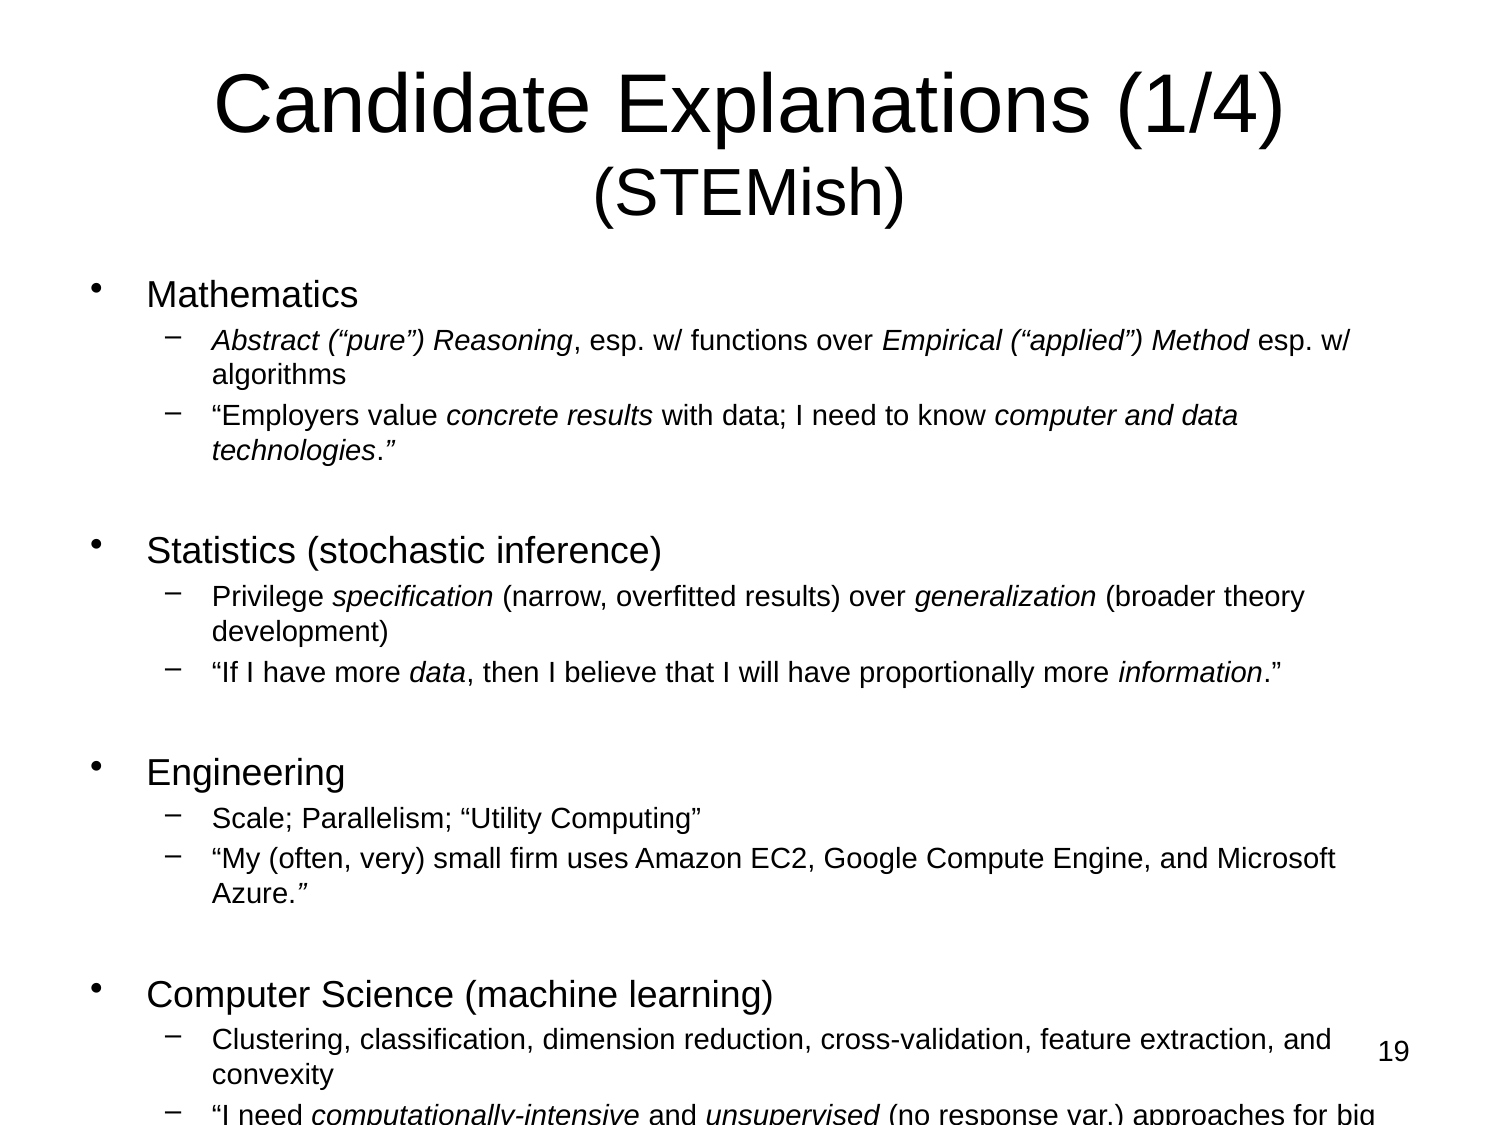

# Candidate Explanations (1/4) (STEMish)
Mathematics
Abstract (“pure”) Reasoning, esp. w/ functions over Empirical (“applied”) Method esp. w/ algorithms
“Employers value concrete results with data; I need to know computer and data technologies.”

Statistics (stochastic inference)
Privilege specification (narrow, overfitted results) over generalization (broader theory development)
“If I have more data, then I believe that I will have proportionally more information.”

Engineering
Scale; Parallelism; “Utility Computing”
“My (often, very) small firm uses Amazon EC2, Google Compute Engine, and Microsoft Azure.”

Computer Science (machine learning)
Clustering, classification, dimension reduction, cross-validation, feature extraction, and convexity
“I need computationally-intensive and unsupervised (no response var.) approaches for big data”.

19